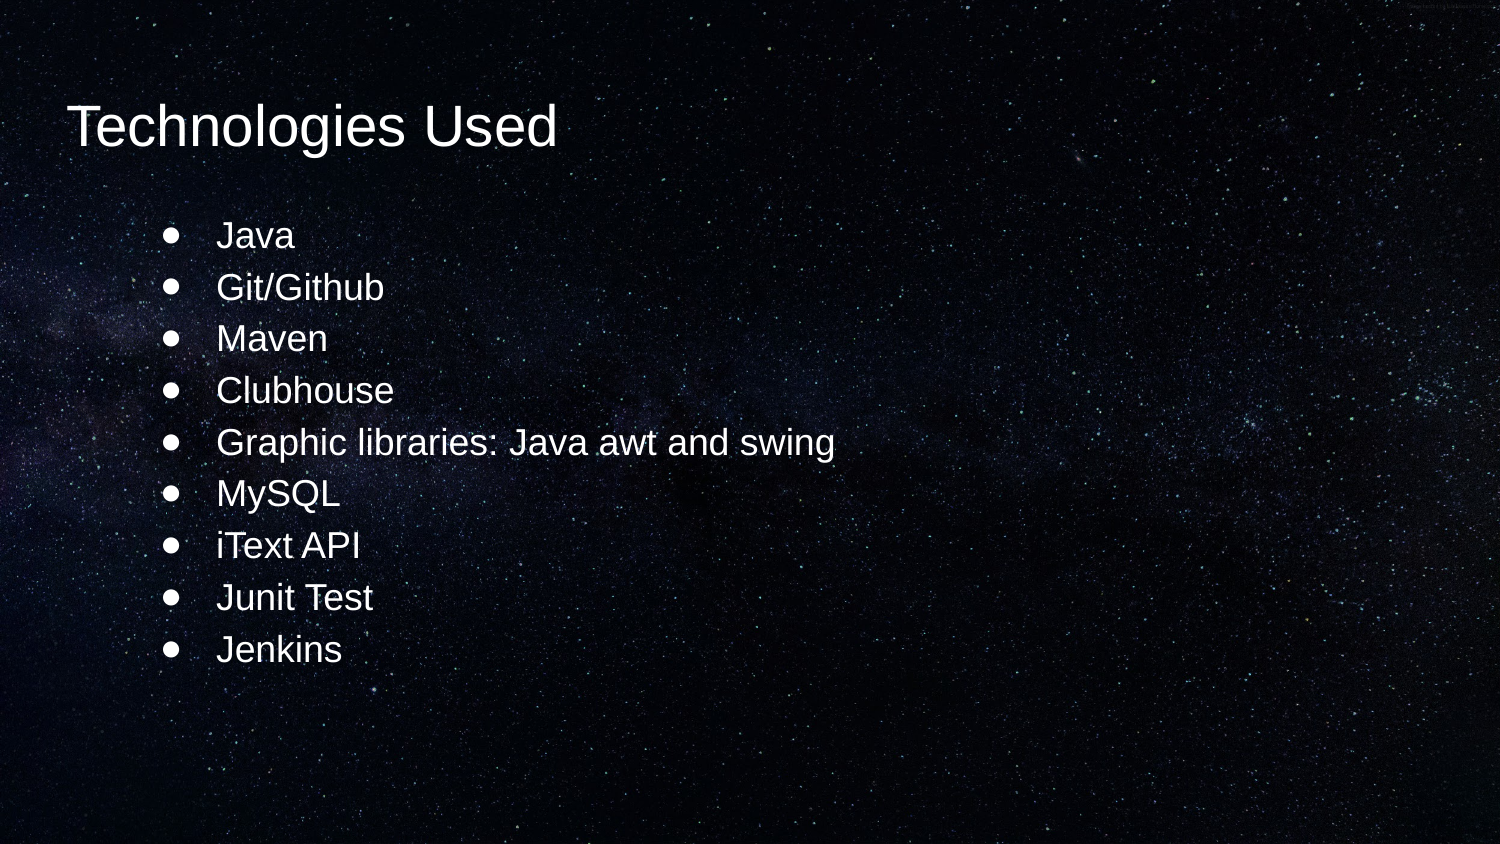

# Technologies Used
Java
Git/Github
Maven
Clubhouse
Graphic libraries: Java awt and swing
MySQL
iText API
Junit Test
Jenkins